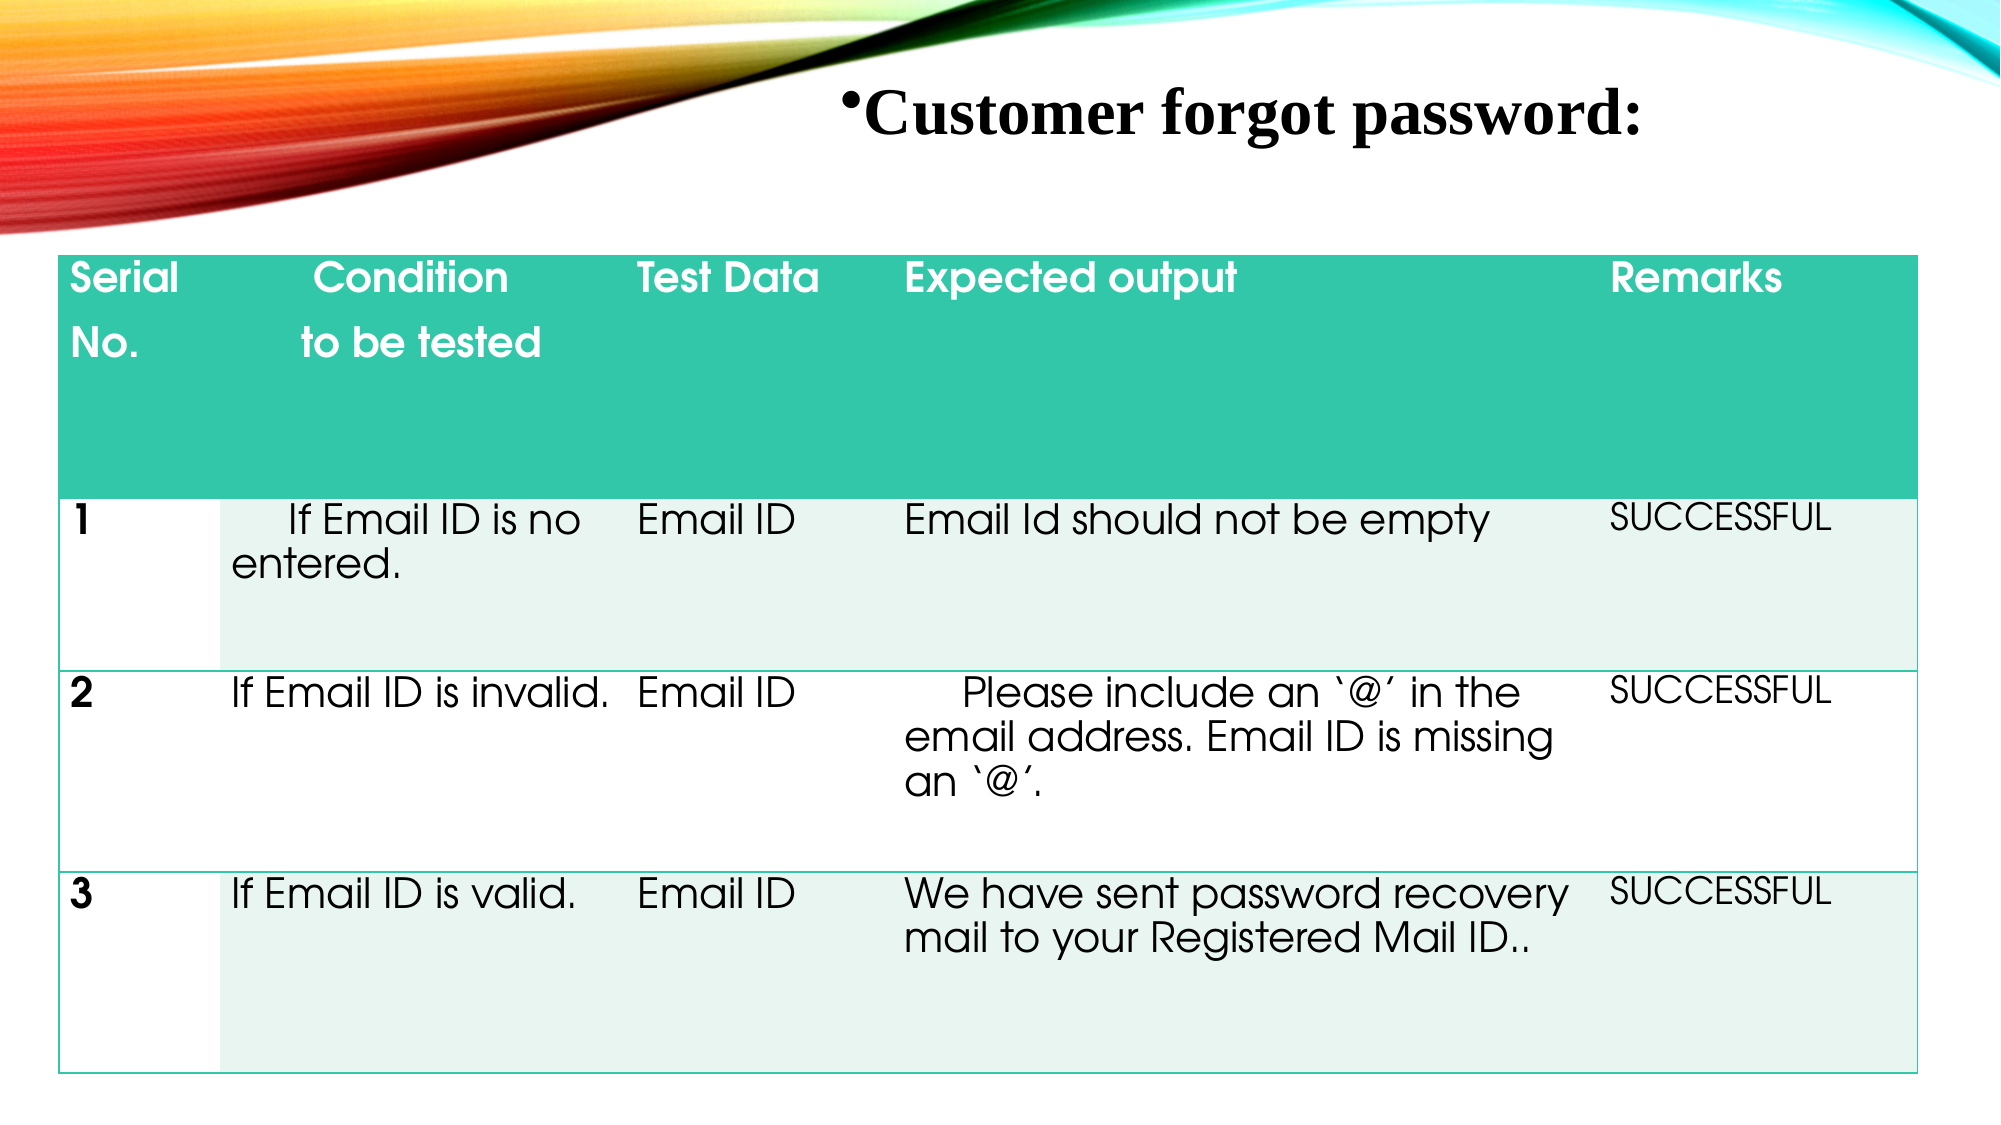

Customer forgot password:

| Serial No. | Condition to be tested | Test Data | Expected output | Remarks |
| --- | --- | --- | --- | --- |
| 1 | If Email ID is no entered. | Email ID | Email Id should not be empty | SUCCESSFUL |
| 2 | If Email ID is invalid. | Email ID | Please include an ‘@’ in the email address. Email ID is missing an ‘@’. | SUCCESSFUL |
| 3 | If Email ID is valid. | Email ID | We have sent password recovery mail to your Registered Mail ID.. | SUCCESSFUL |